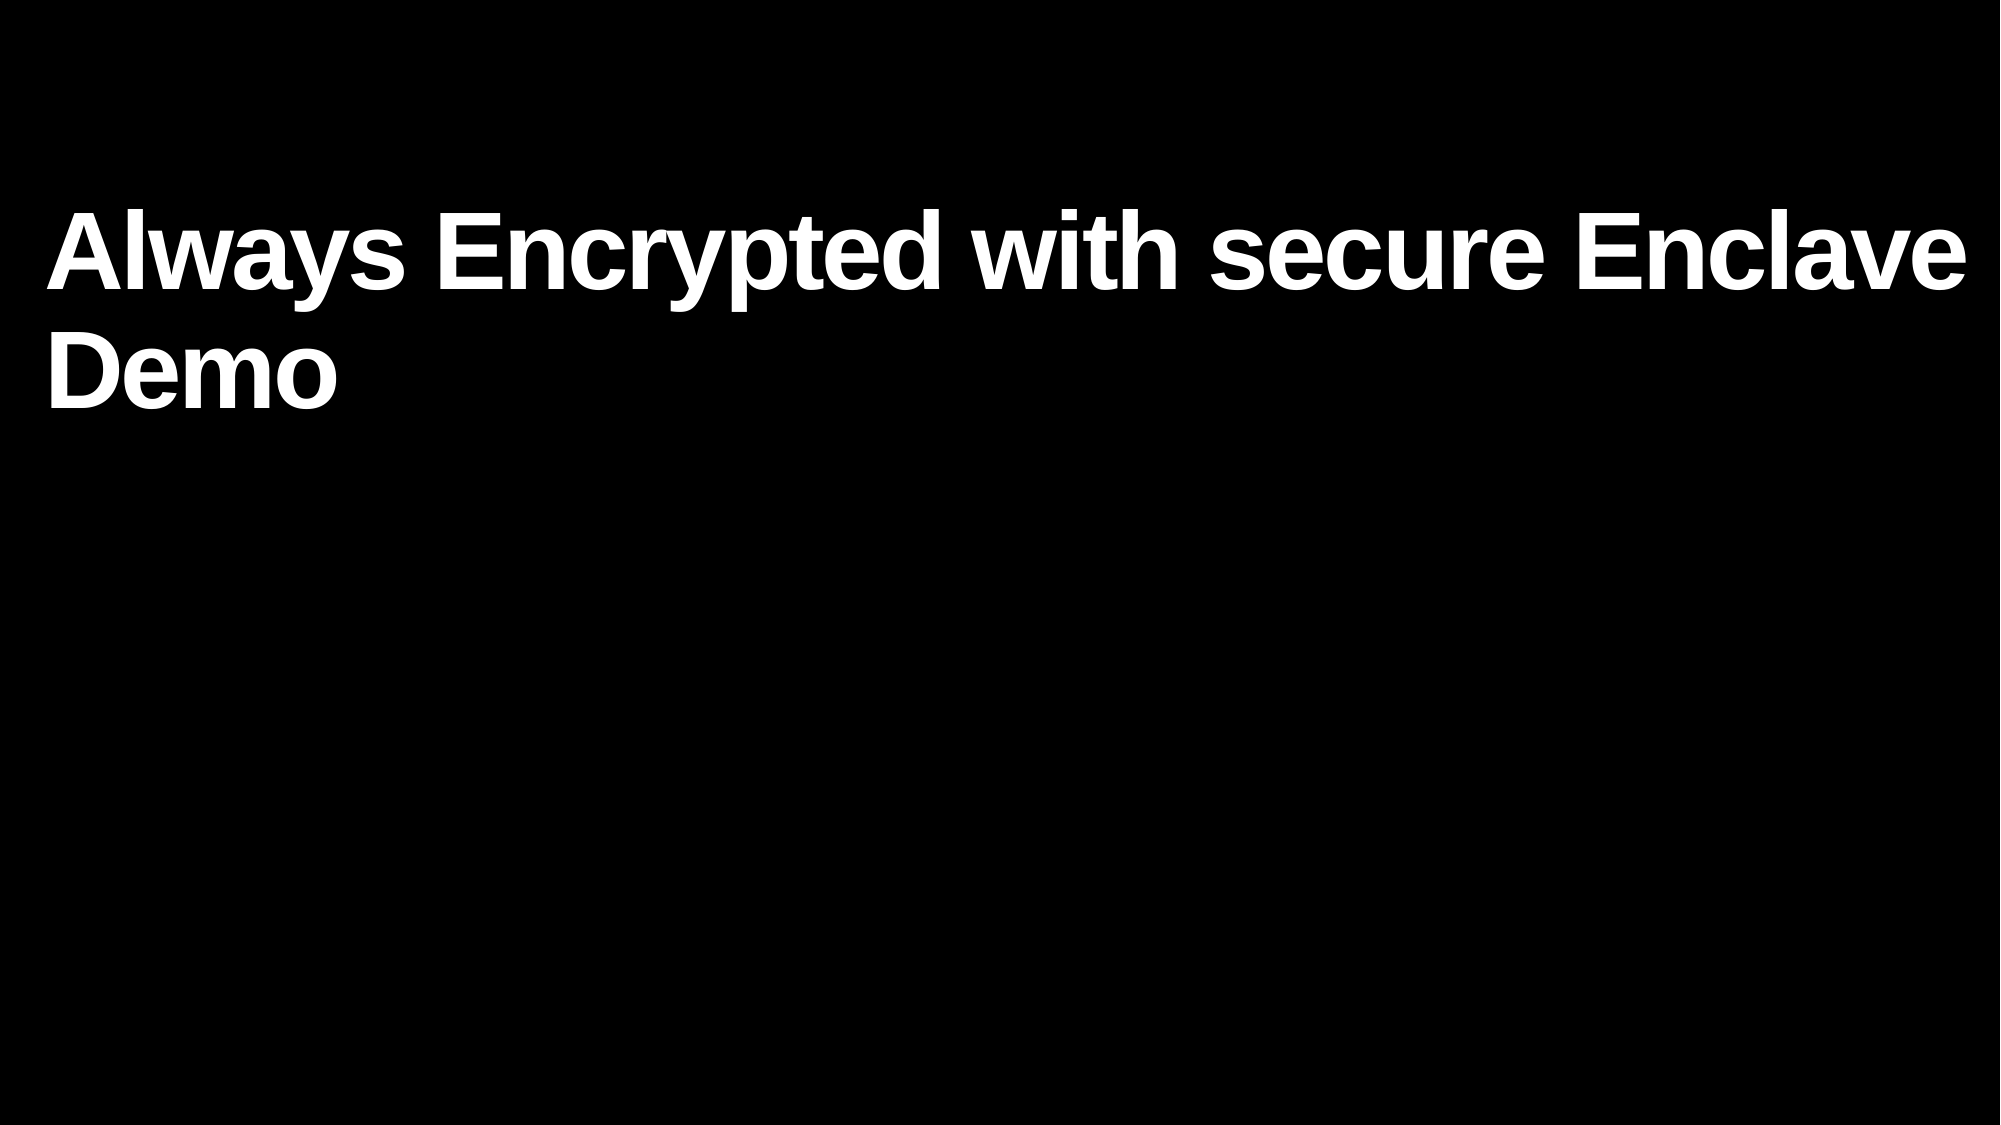

# Always Encrypted with secure Enclave Demo